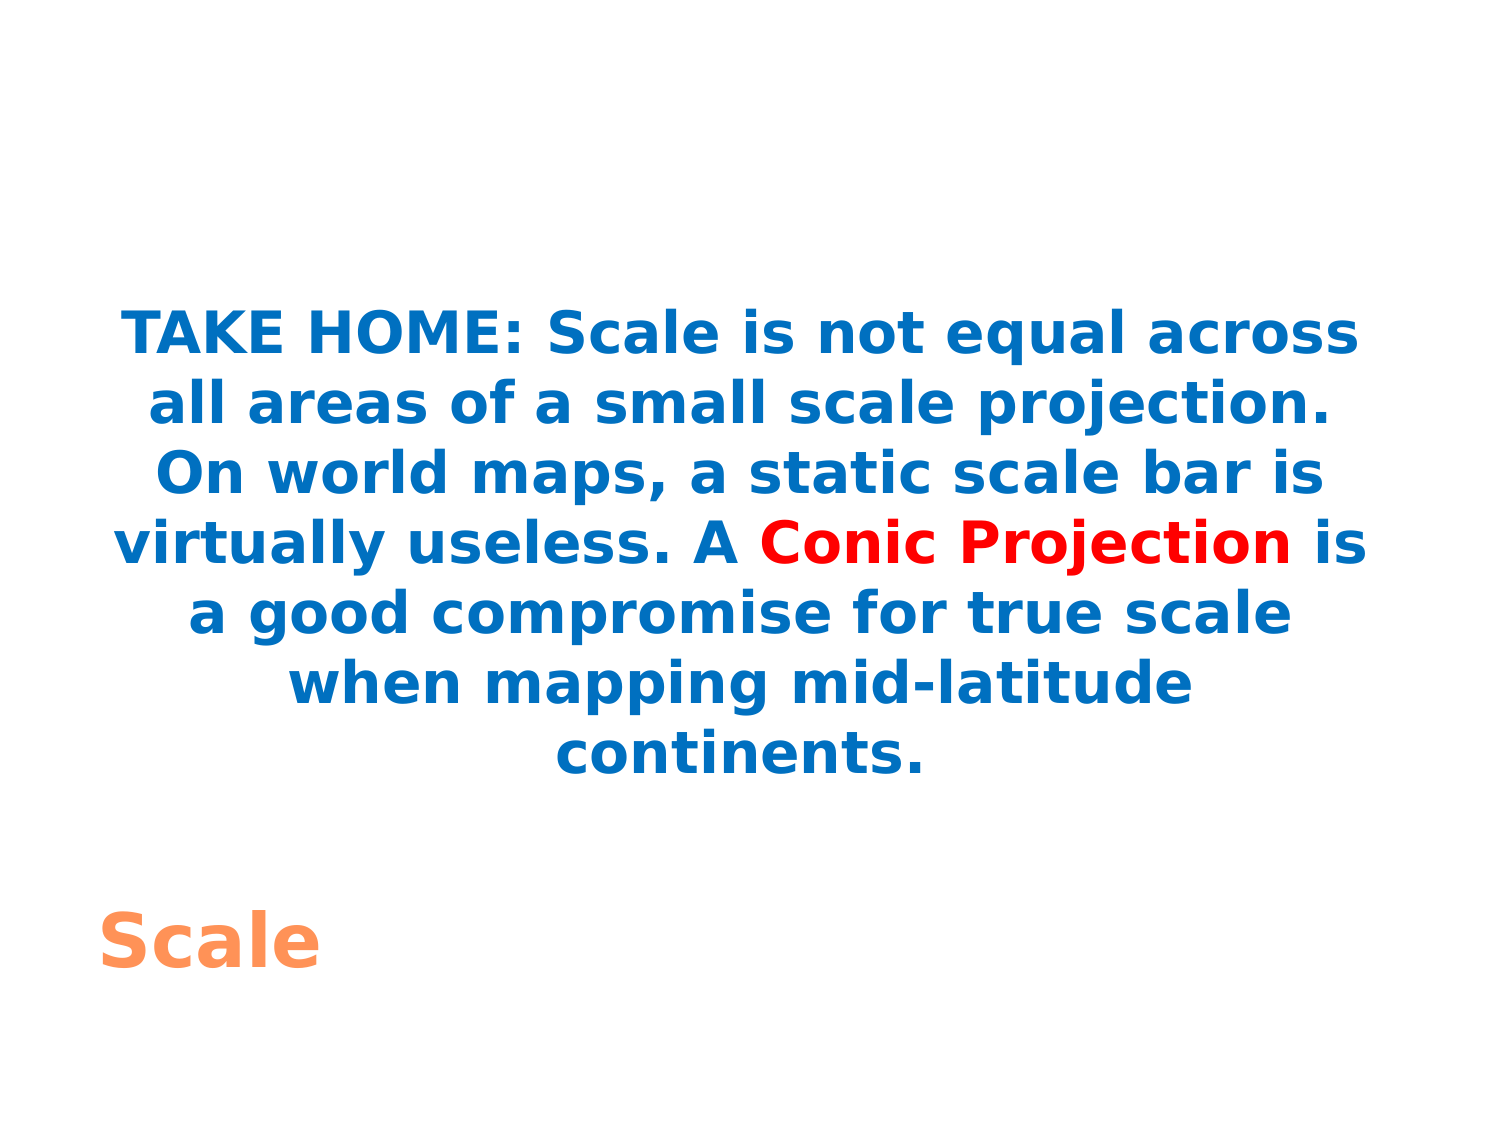

TAKE HOME: Scale is not equal across all areas of a small scale projection. On world maps, a static scale bar is virtually useless. A Conic Projection is a good compromise for true scale when mapping mid-latitude continents.
# Scale